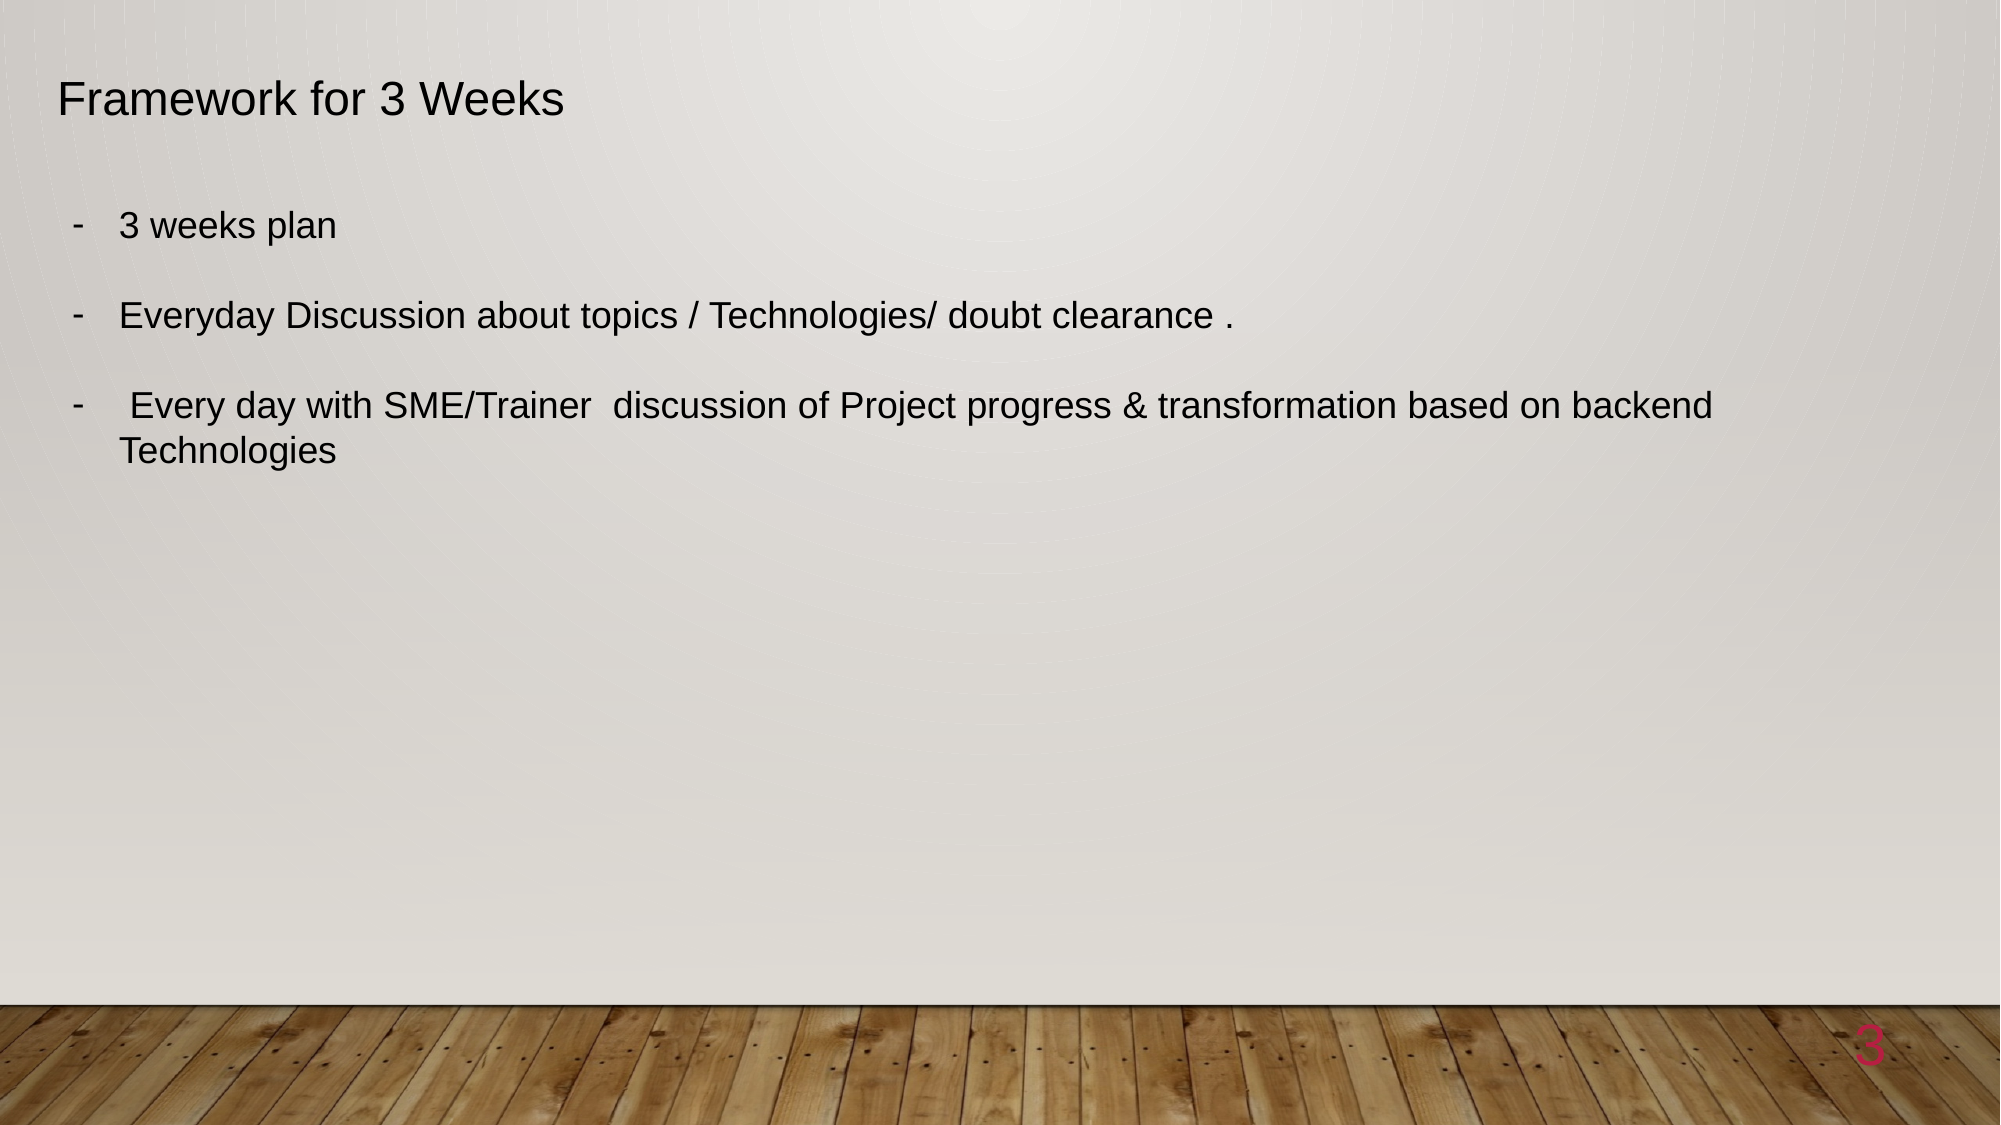

Framework for 3 Weeks
3 weeks plan

Everyday Discussion about topics / Technologies/ doubt clearance .

 Every day with SME/Trainer  discussion of Project progress & transformation based on backend Technologies

3